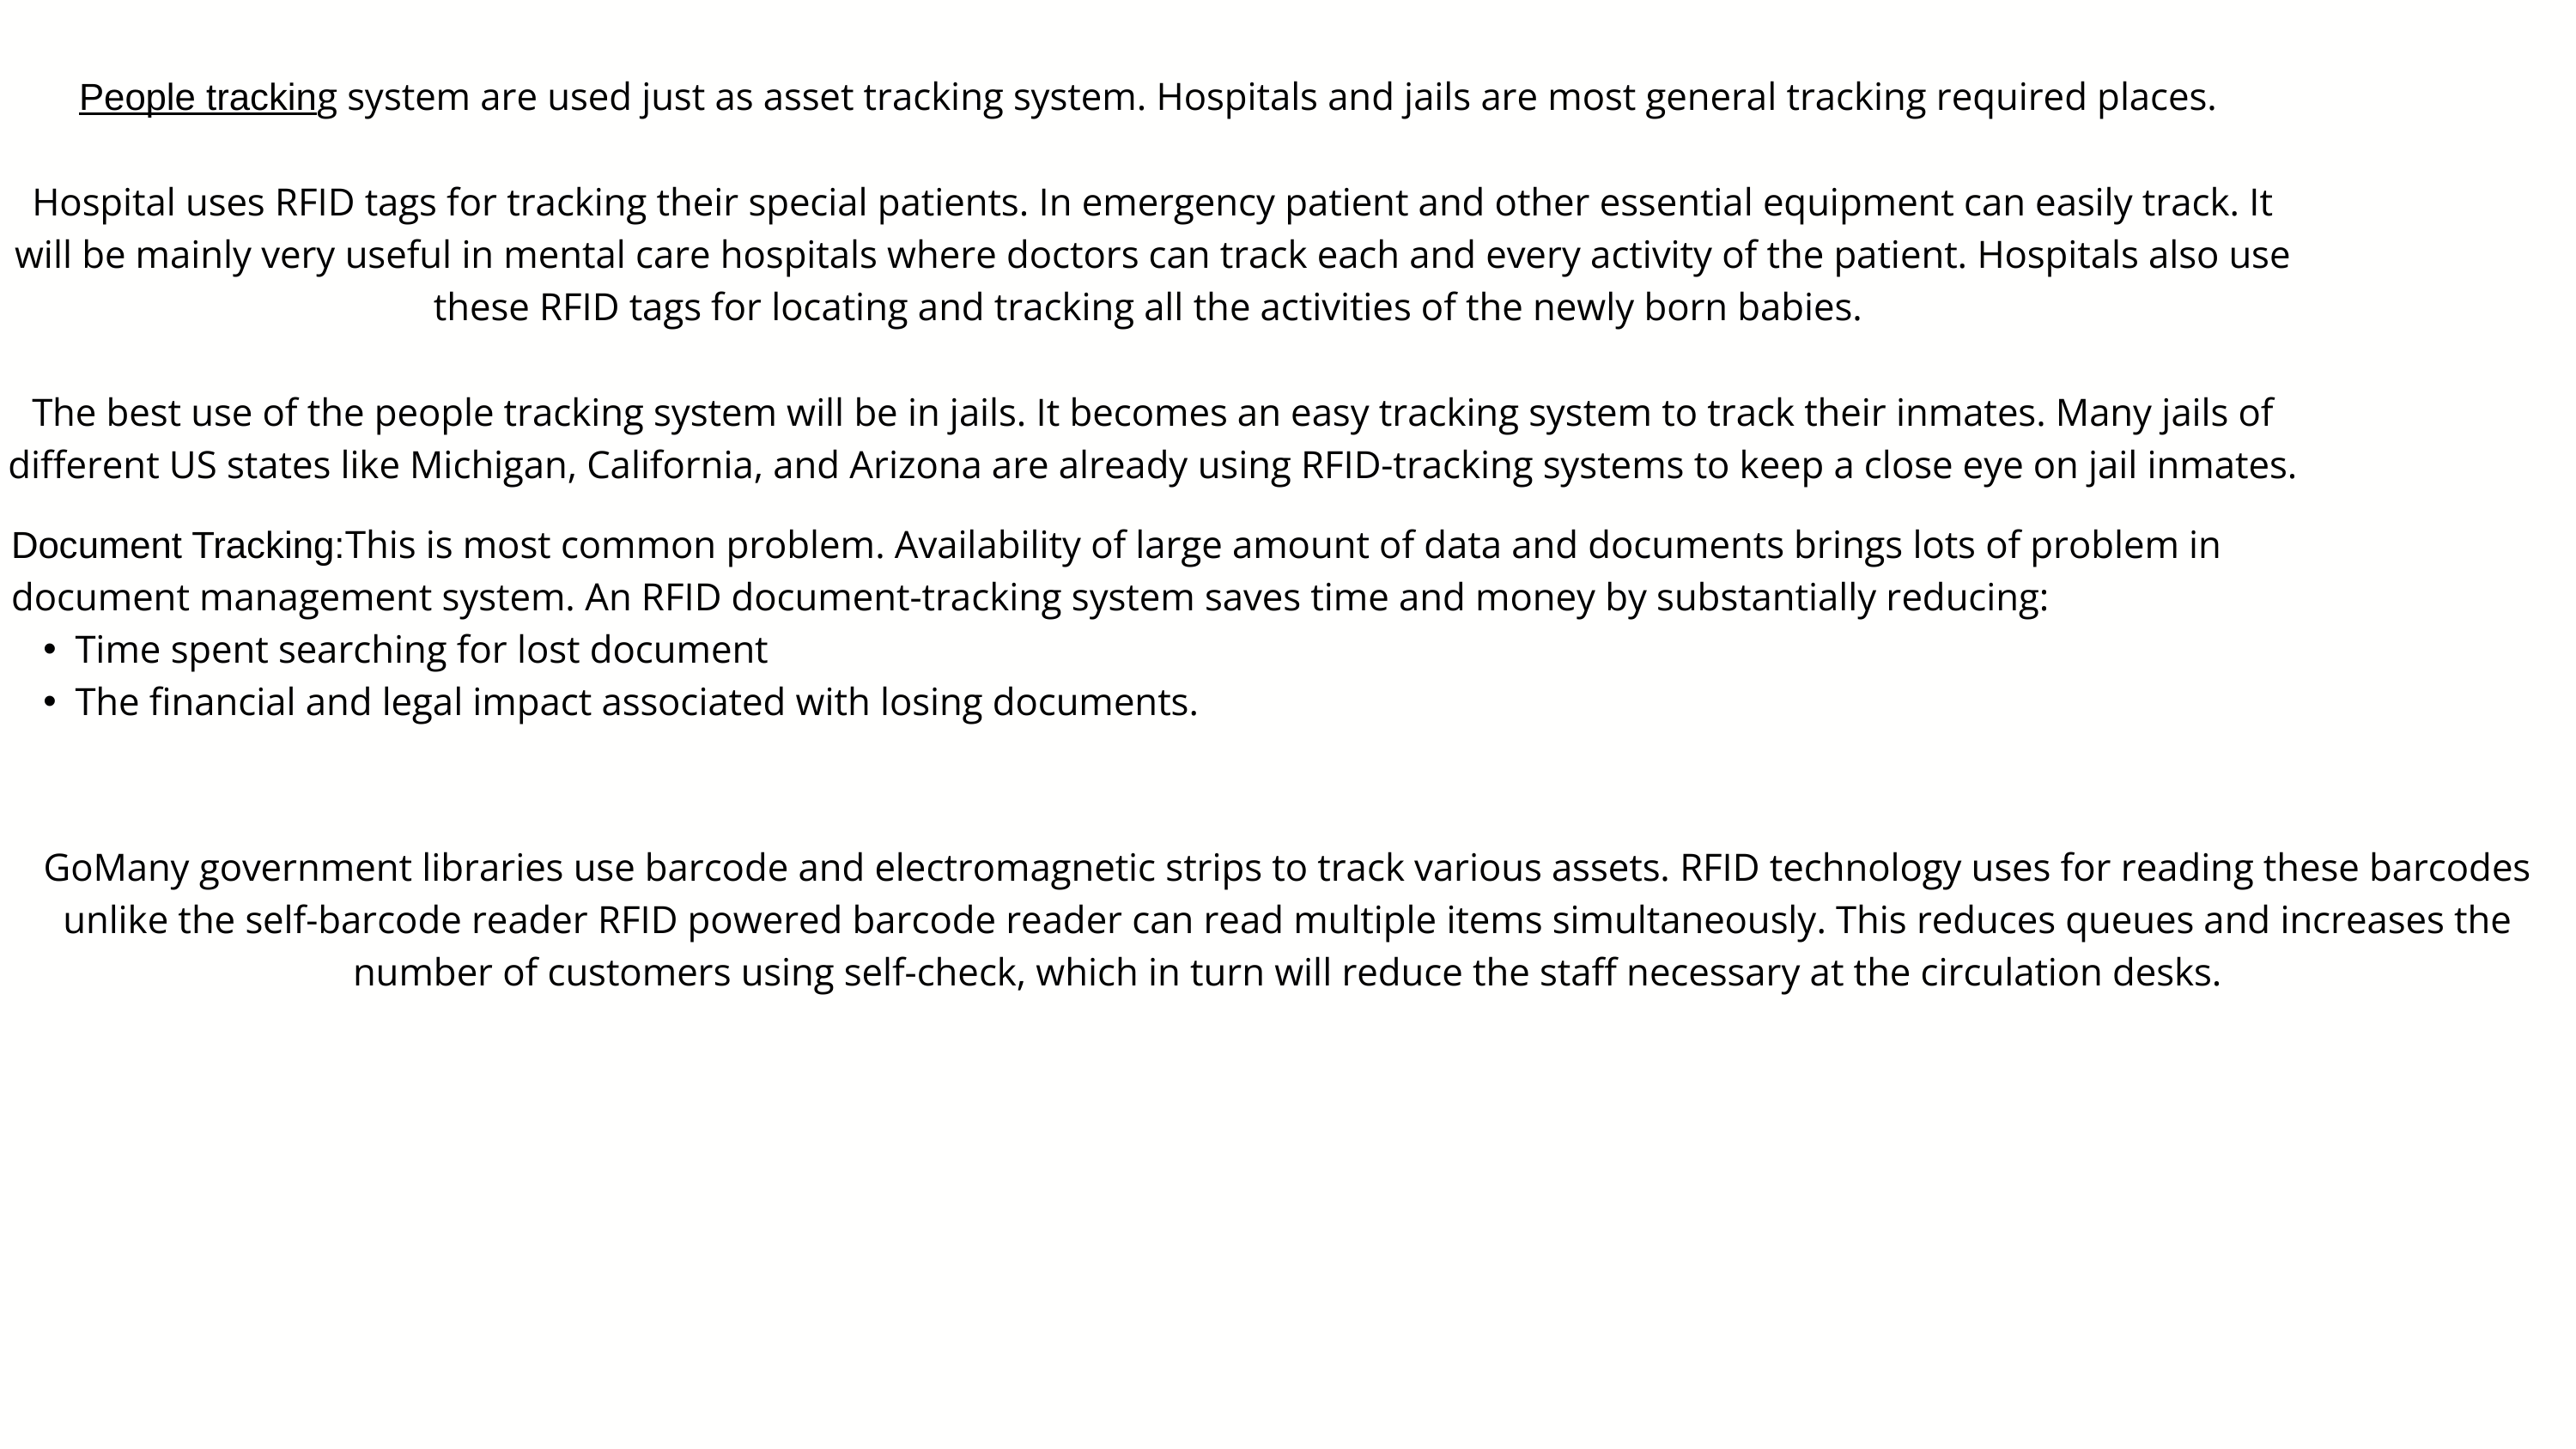

People tracking system are used just as asset tracking system. Hospitals and jails are most general tracking required places.

Hospital uses RFID tags for tracking their special patients. In emergency patient and other essential equipment can easily track. It will be mainly very useful in mental care hospitals where doctors can track each and every activity of the patient. Hospitals also use these RFID tags for locating and tracking all the activities of the newly born babies.

The best use of the people tracking system will be in jails. It becomes an easy tracking system to track their inmates. Many jails of different US states like Michigan, California, and Arizona are already using RFID-tracking systems to keep a close eye on jail inmates.
Document Tracking:This is most common problem. Availability of large amount of data and documents brings lots of problem in document management system. An RFID document-tracking system saves time and money by substantially reducing:
Time spent searching for lost document
The financial and legal impact associated with losing documents.
GoMany government libraries use barcode and electromagnetic strips to track various assets. RFID technology uses for reading these barcodes unlike the self-barcode reader RFID powered barcode reader can read multiple items simultaneously. This reduces queues and increases the number of customers using self-check, which in turn will reduce the staff necessary at the circulation desks.